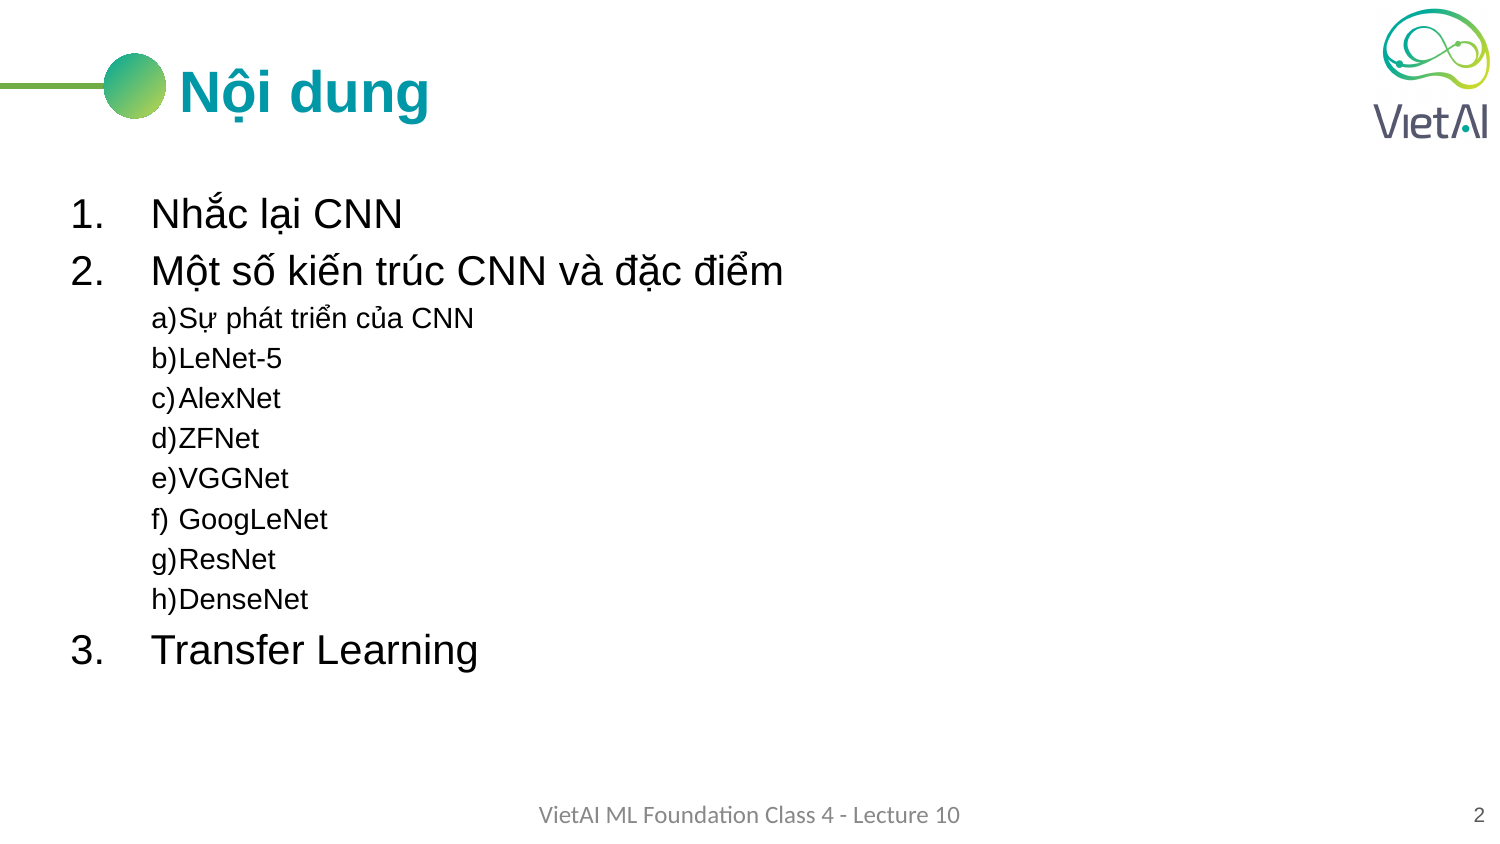

# Nội dung

Nhắc lại CNN
Một số kiến trúc CNN và đặc điểm
Sự phát triển của CNN
LeNet-5
AlexNet
ZFNet
VGGNet
GoogLeNet
ResNet
DenseNet
Transfer Learning

2